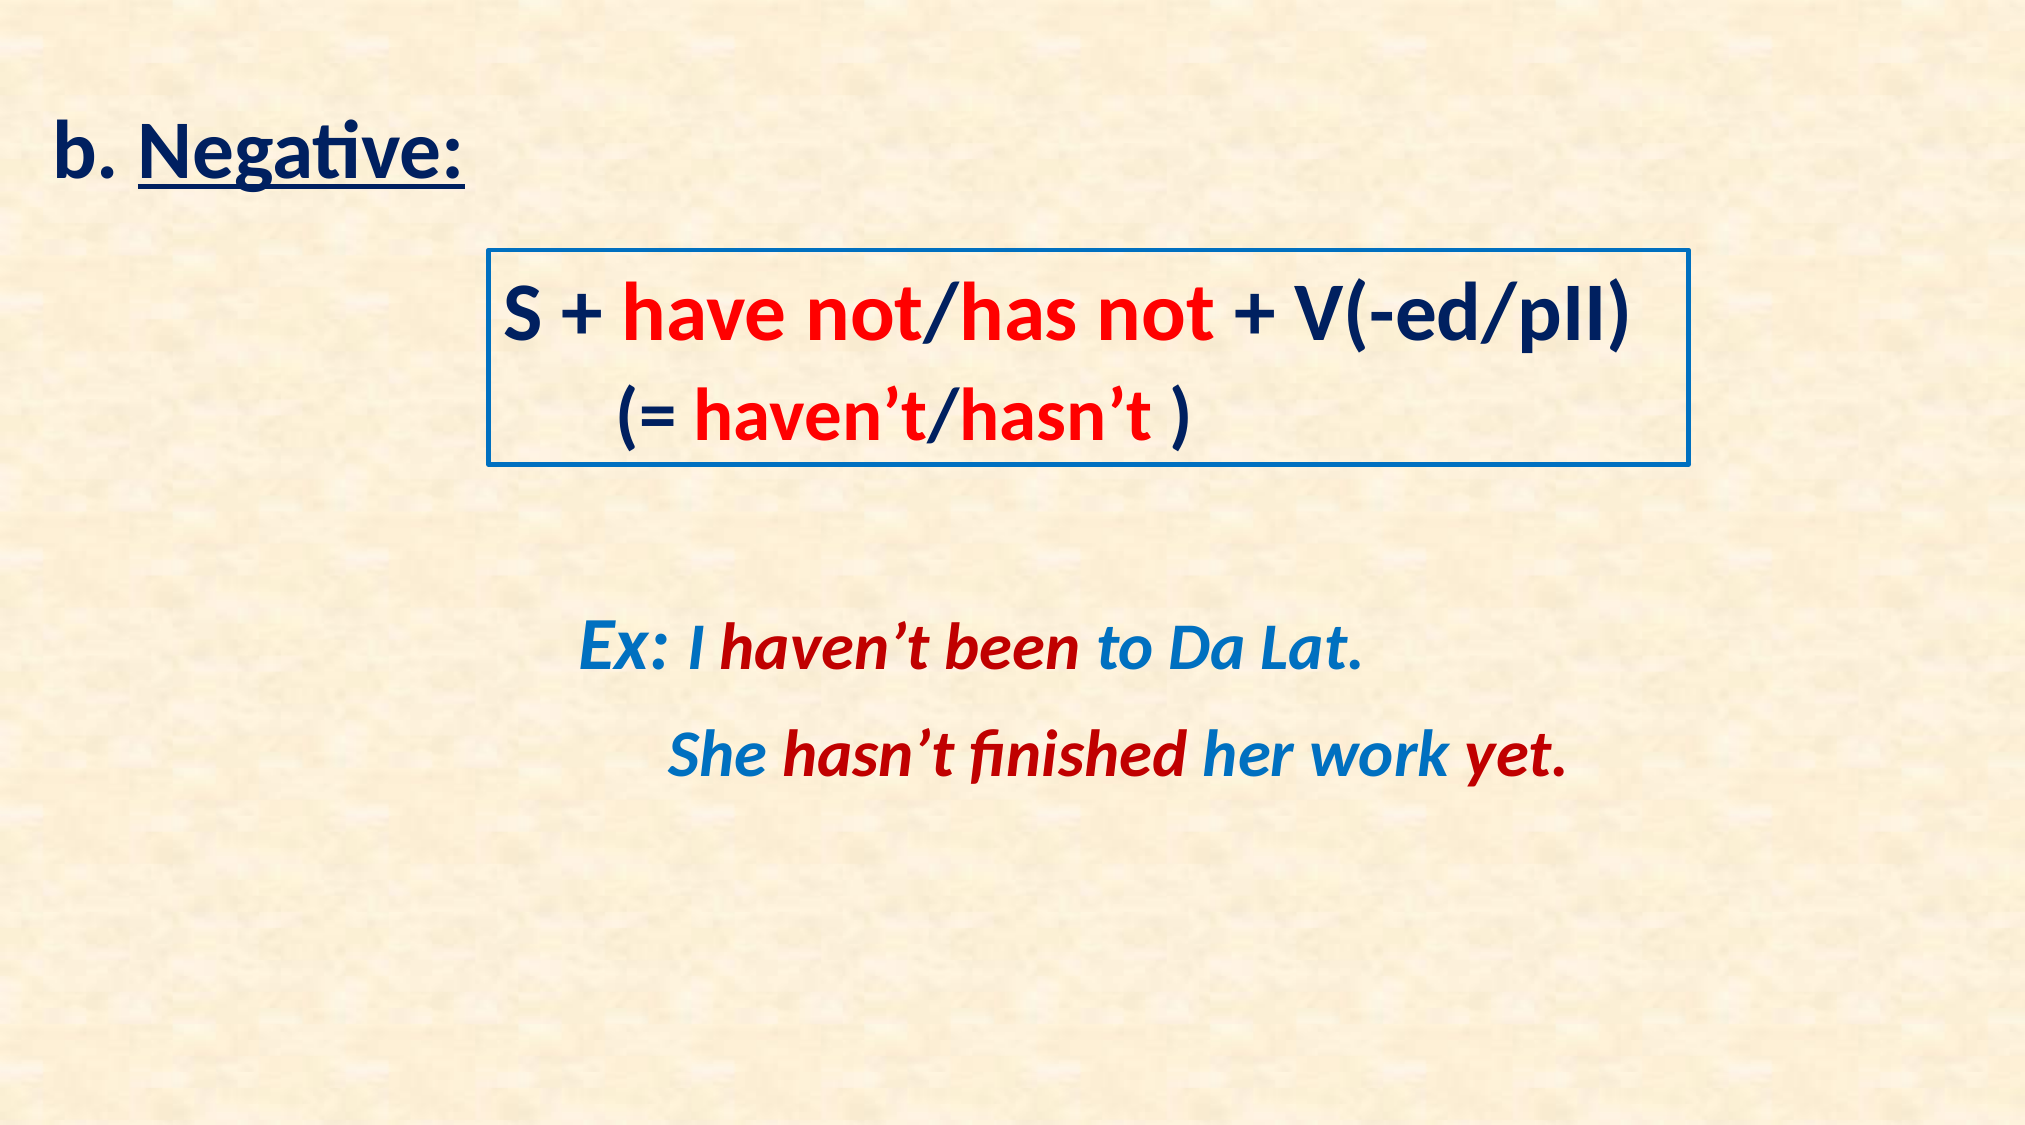

b. Negative:
S + have not/has not + V(-ed/pII)
      (= haven’t/hasn’t )
Ex: I haven’t been to Da Lat.
      She hasn’t finished her work yet.